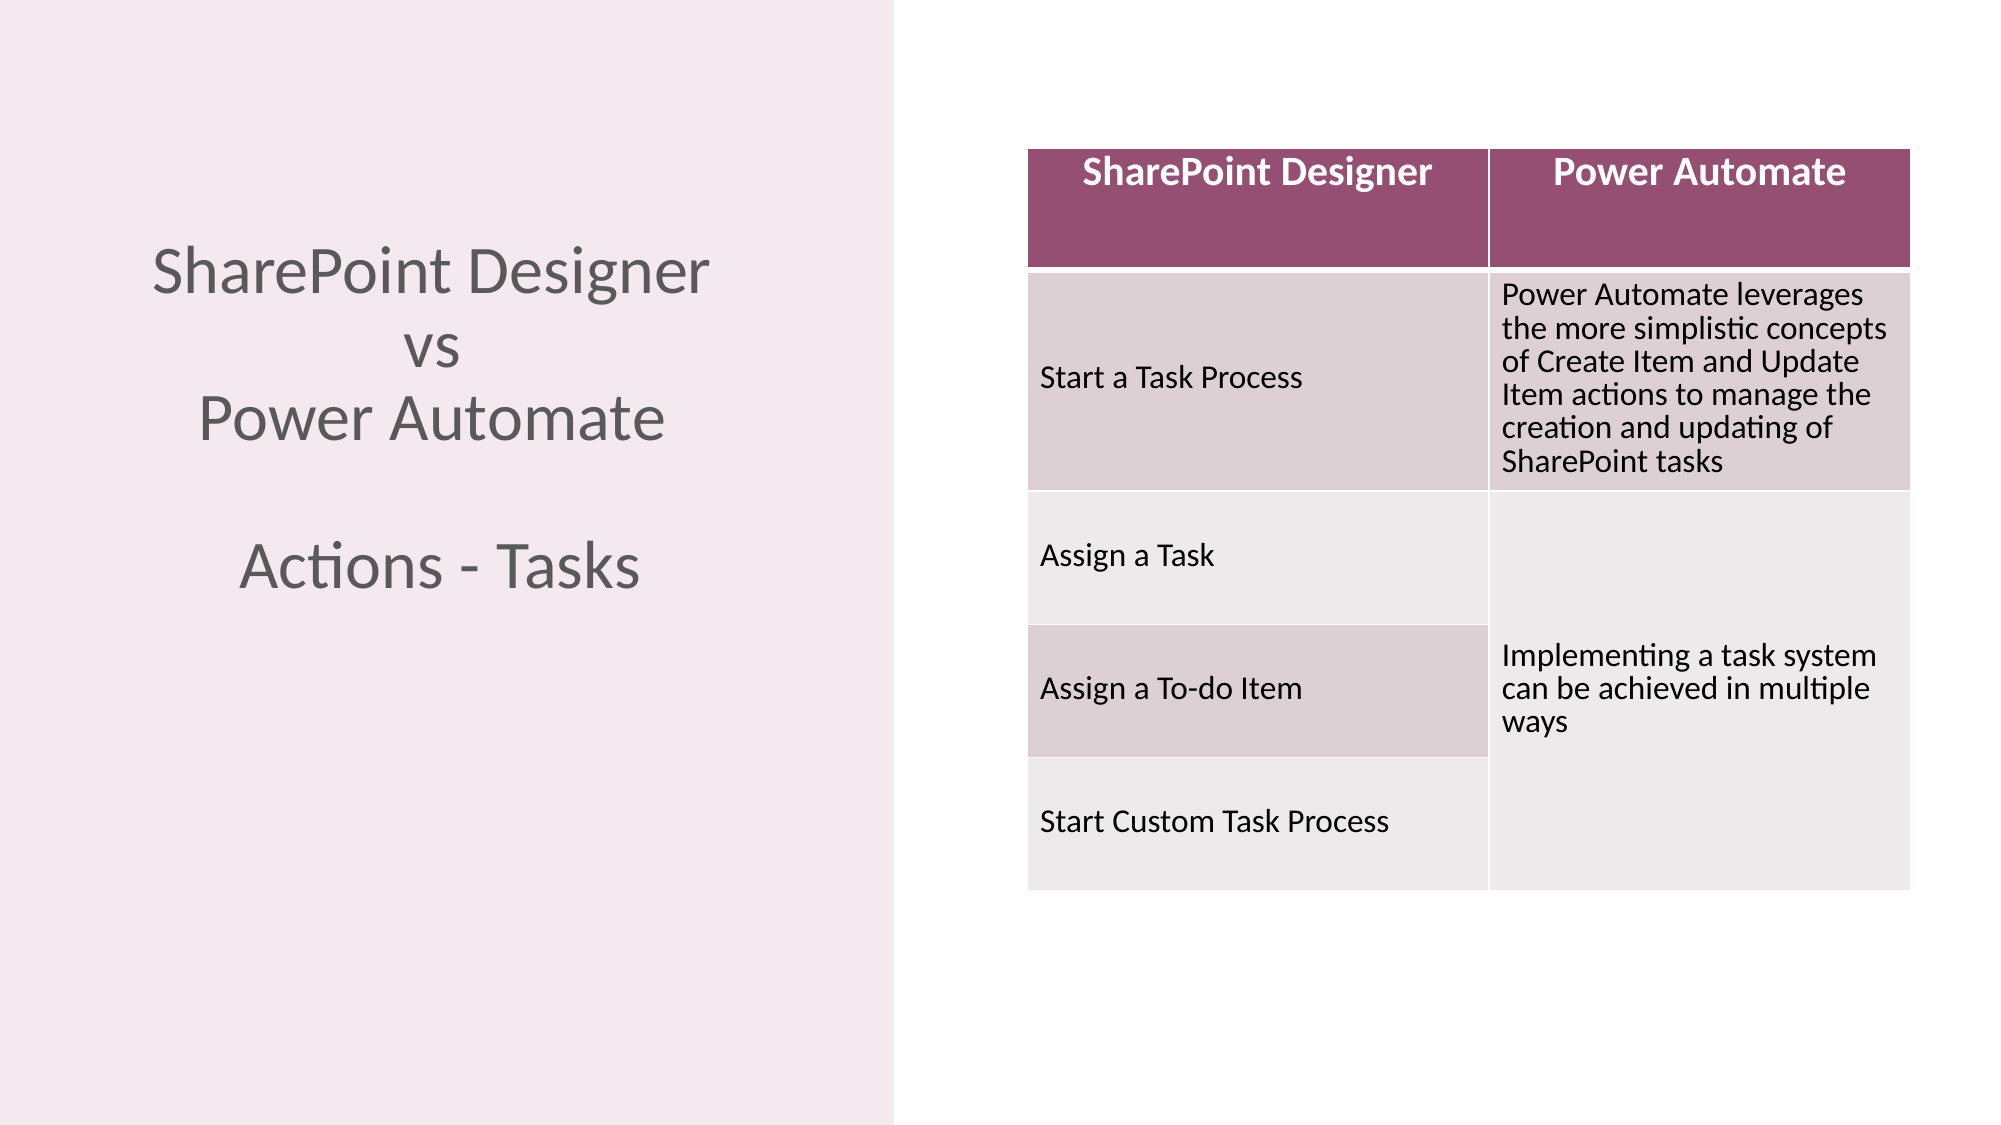

| SharePoint Designer | Power Automate |
| --- | --- |
| Start a Task Process | Power Automate leverages the more simplistic concepts of Create Item and Update Item actions to manage the creation and updating of SharePoint tasks |
| Assign a Task | Implementing a task system can be achieved in multiple ways |
| Assign a To-do Item |  |
| Start Custom Task Process |  |
# SharePoint Designer vs Power Automate Actions - Tasks